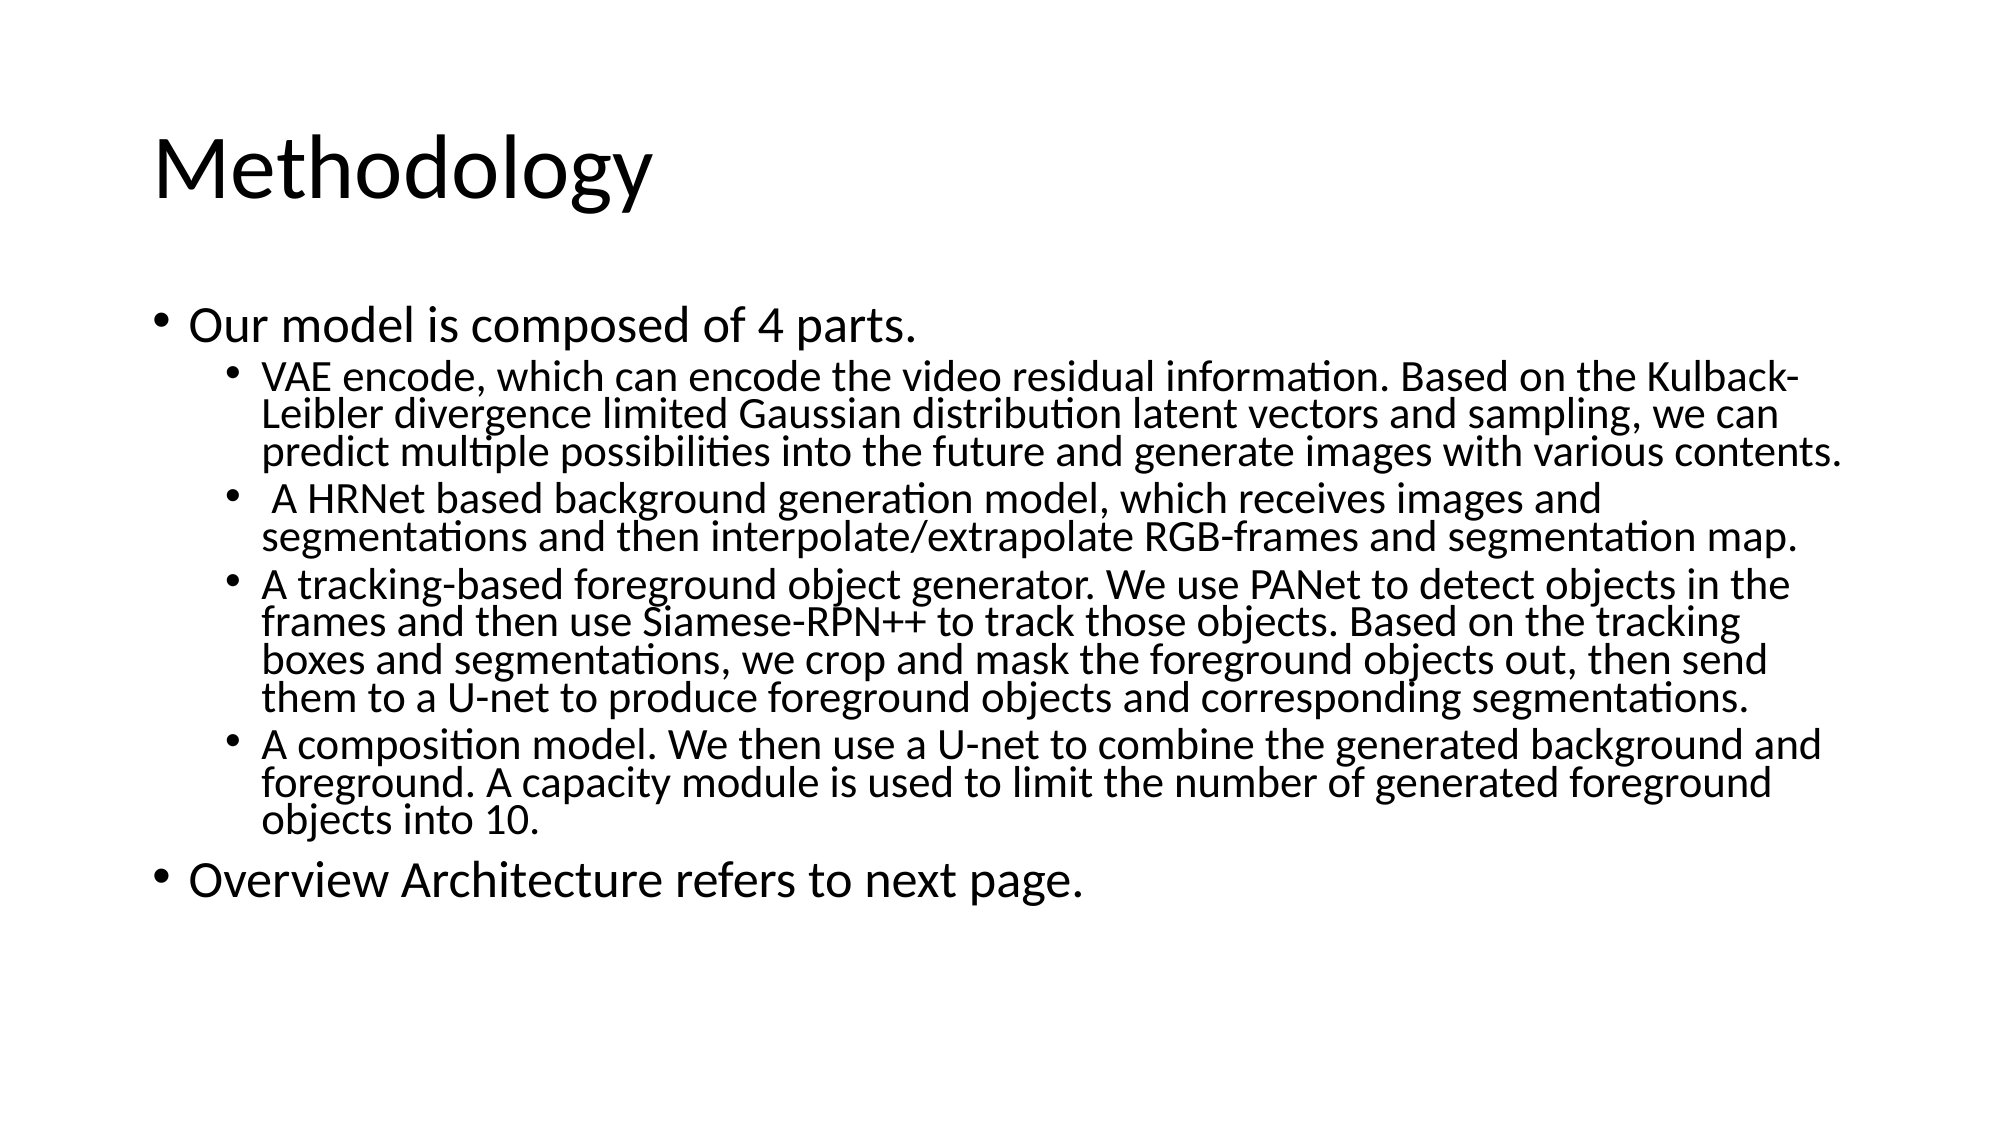

# Methodology
Our model is composed of 4 parts.
VAE encode, which can encode the video residual information. Based on the Kulback-Leibler divergence limited Gaussian distribution latent vectors and sampling, we can predict multiple possibilities into the future and generate images with various contents.
 A HRNet based background generation model, which receives images and segmentations and then interpolate/extrapolate RGB-frames and segmentation map.
A tracking-based foreground object generator. We use PANet to detect objects in the frames and then use Siamese-RPN++ to track those objects. Based on the tracking boxes and segmentations, we crop and mask the foreground objects out, then send them to a U-net to produce foreground objects and corresponding segmentations.
A composition model. We then use a U-net to combine the generated background and foreground. A capacity module is used to limit the number of generated foreground objects into 10.
Overview Architecture refers to next page.